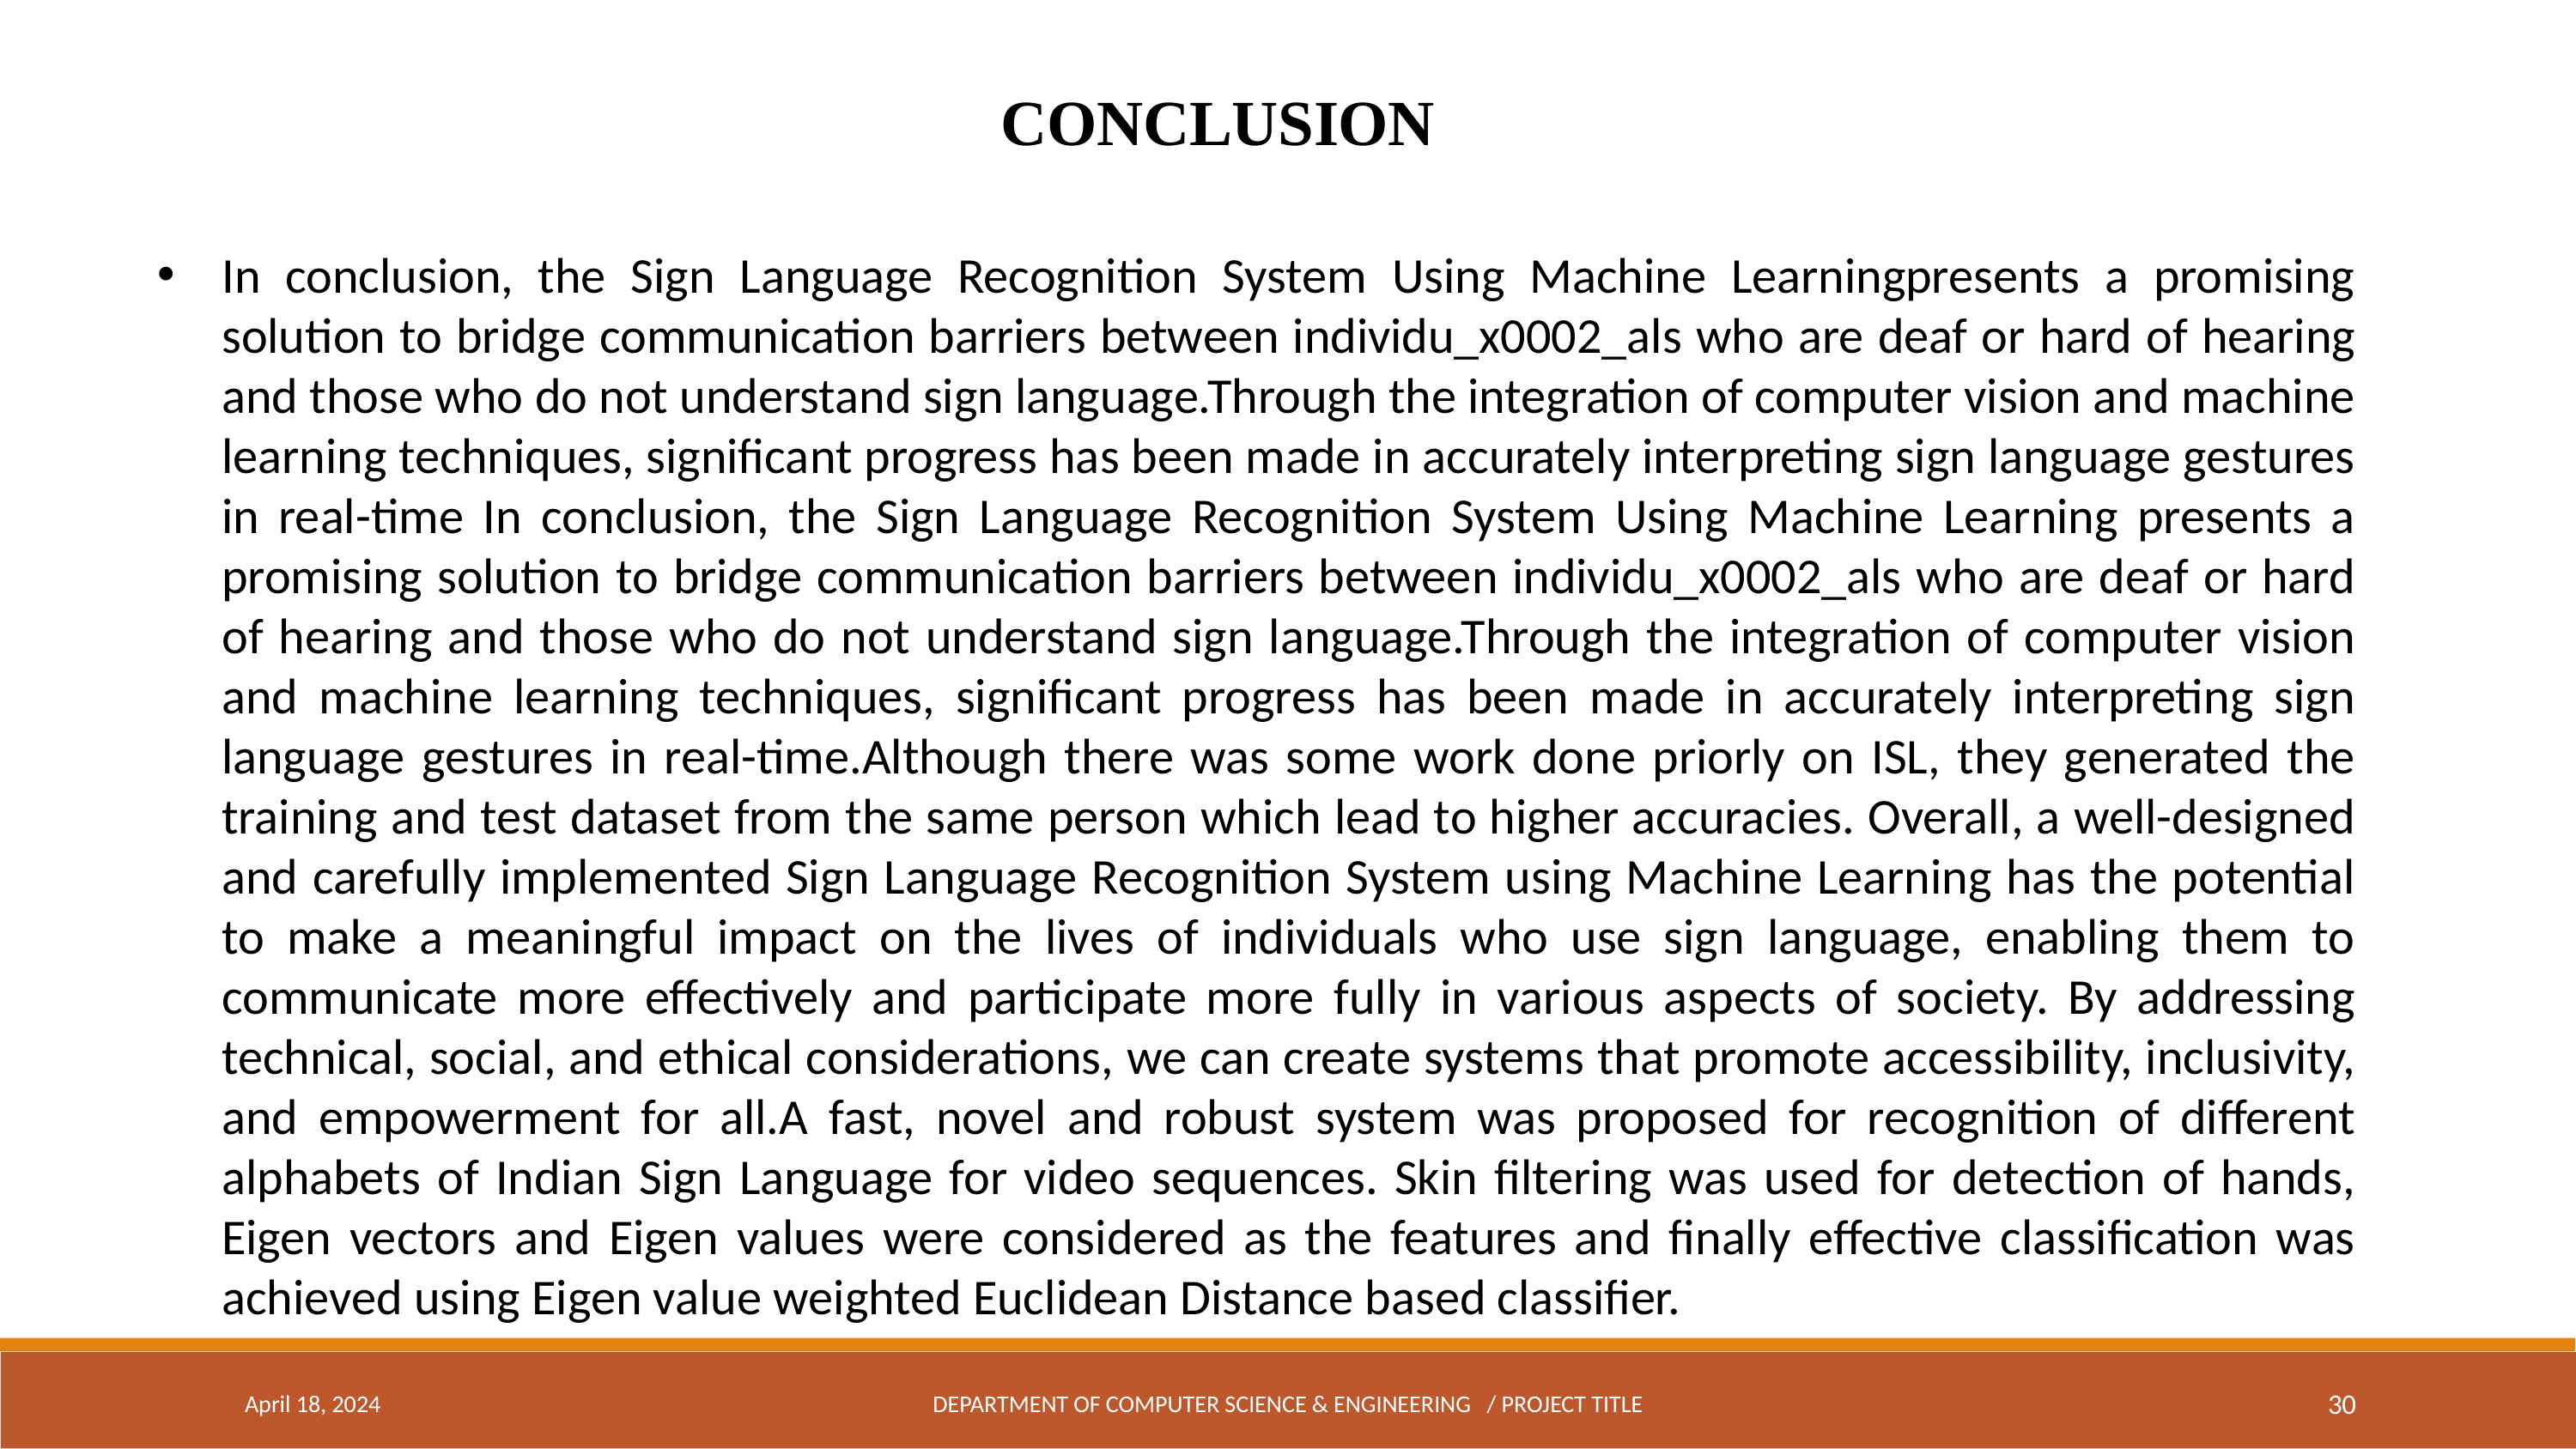

CONCLUSION
In conclusion, the Sign Language Recognition System Using Machine Learningpresents a promising solution to bridge communication barriers between individu_x0002_als who are deaf or hard of hearing and those who do not understand sign language.Through the integration of computer vision and machine learning techniques, significant progress has been made in accurately interpreting sign language gestures in real-time In conclusion, the Sign Language Recognition System Using Machine Learning presents a promising solution to bridge communication barriers between individu_x0002_als who are deaf or hard of hearing and those who do not understand sign language.Through the integration of computer vision and machine learning techniques, significant progress has been made in accurately interpreting sign language gestures in real-time.Although there was some work done priorly on ISL, they generated the training and test dataset from the same person which lead to higher accuracies. Overall, a well-designed and carefully implemented Sign Language Recognition System using Machine Learning has the potential to make a meaningful impact on the lives of individuals who use sign language, enabling them to communicate more effectively and participate more fully in various aspects of society. By addressing technical, social, and ethical considerations, we can create systems that promote accessibility, inclusivity, and empowerment for all.A fast, novel and robust system was proposed for recognition of different alphabets of Indian Sign Language for video sequences. Skin filtering was used for detection of hands, Eigen vectors and Eigen values were considered as the features and finally effective classification was achieved using Eigen value weighted Euclidean Distance based classifier.

April 18, 2024
DEPARTMENT OF COMPUTER SCIENCE & ENGINEERING   / PROJECT TITLE
30